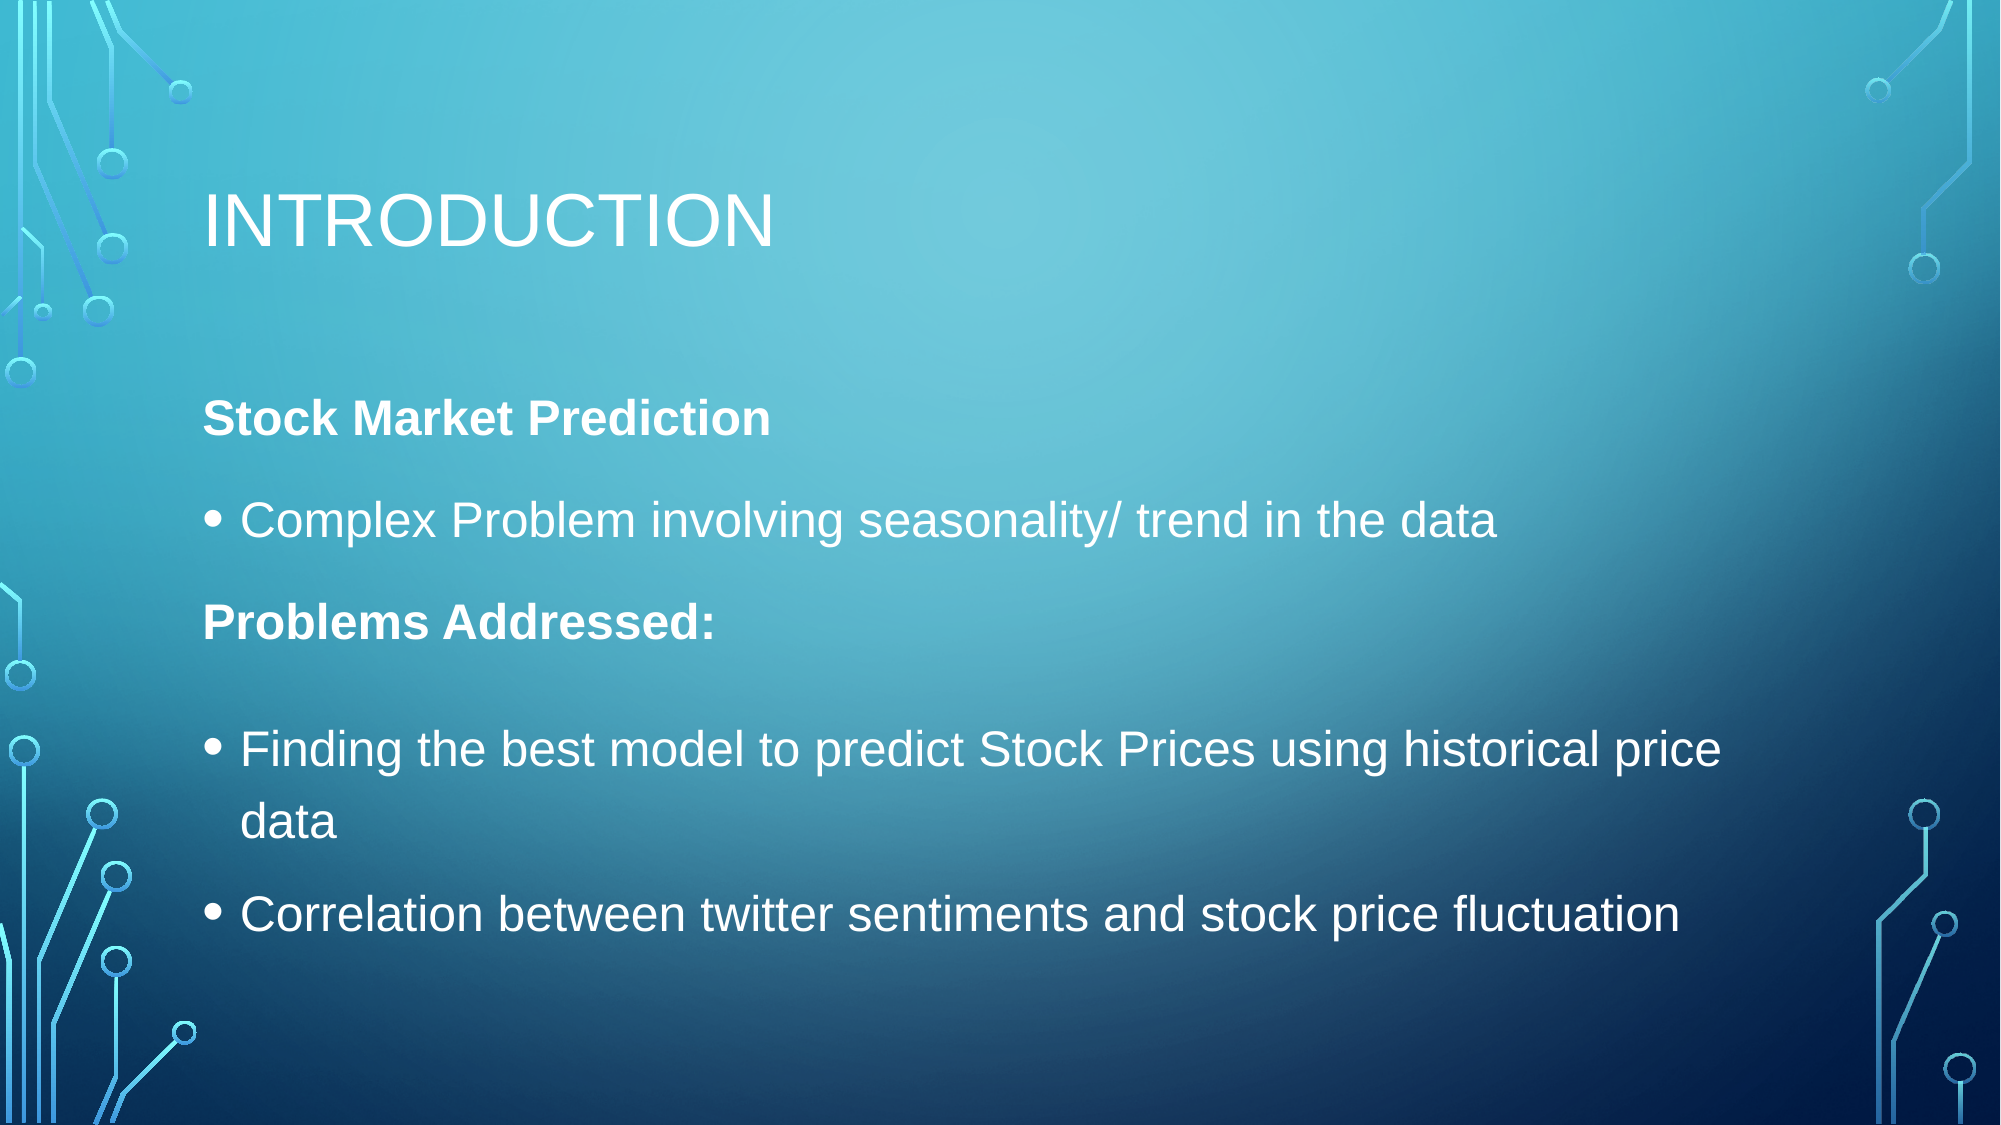

# Introduction
Stock Market Prediction
Complex Problem involving seasonality/ trend in the data
Problems Addressed:
Finding the best model to predict Stock Prices using historical price data
Correlation between twitter sentiments and stock price fluctuation